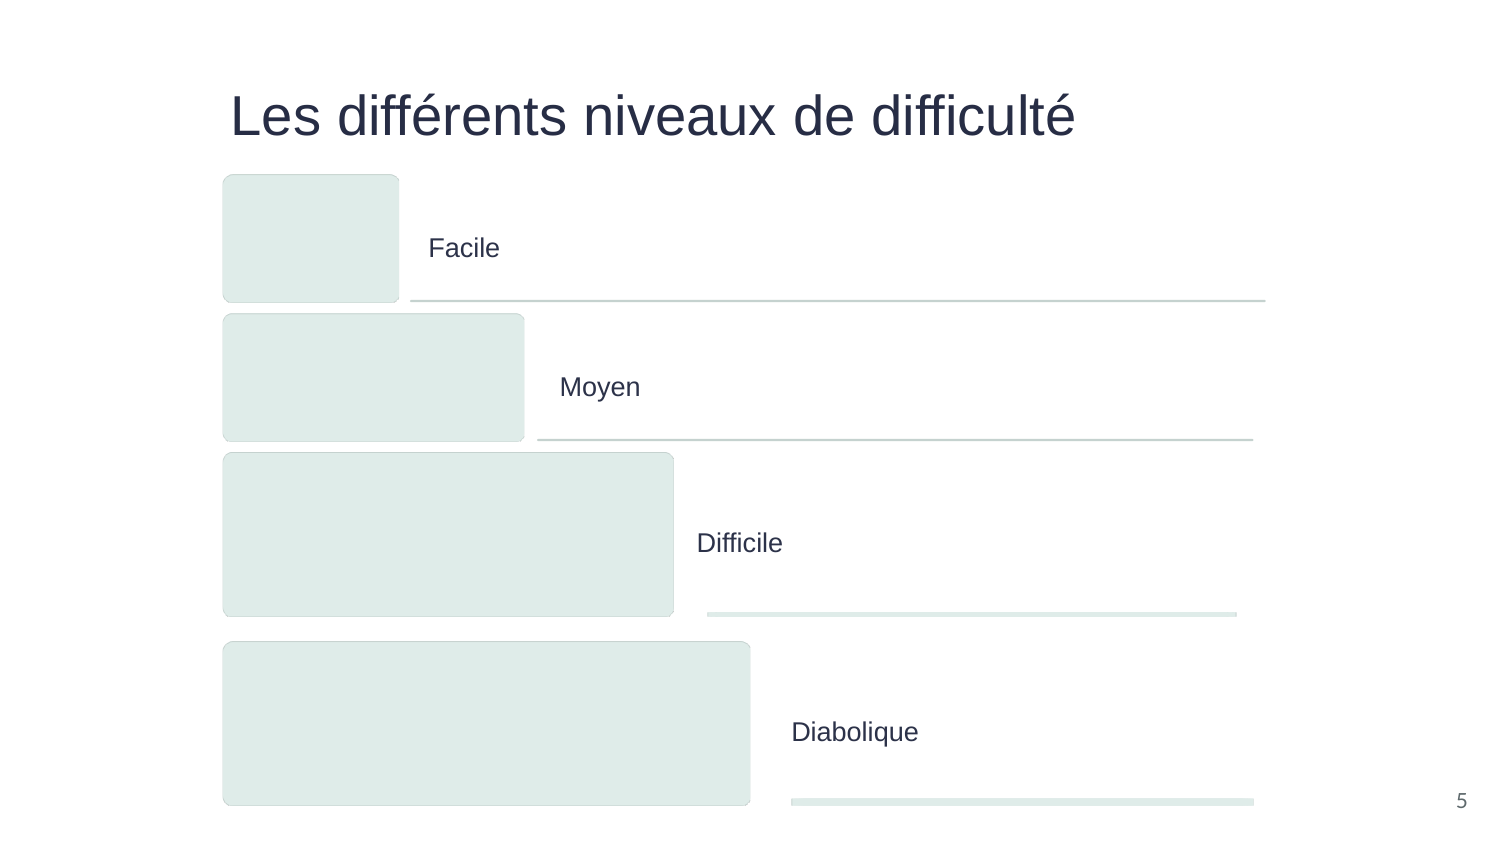

Les différents niveaux de difficulté

Facile

Moyen

Difficile

Diabolique
5